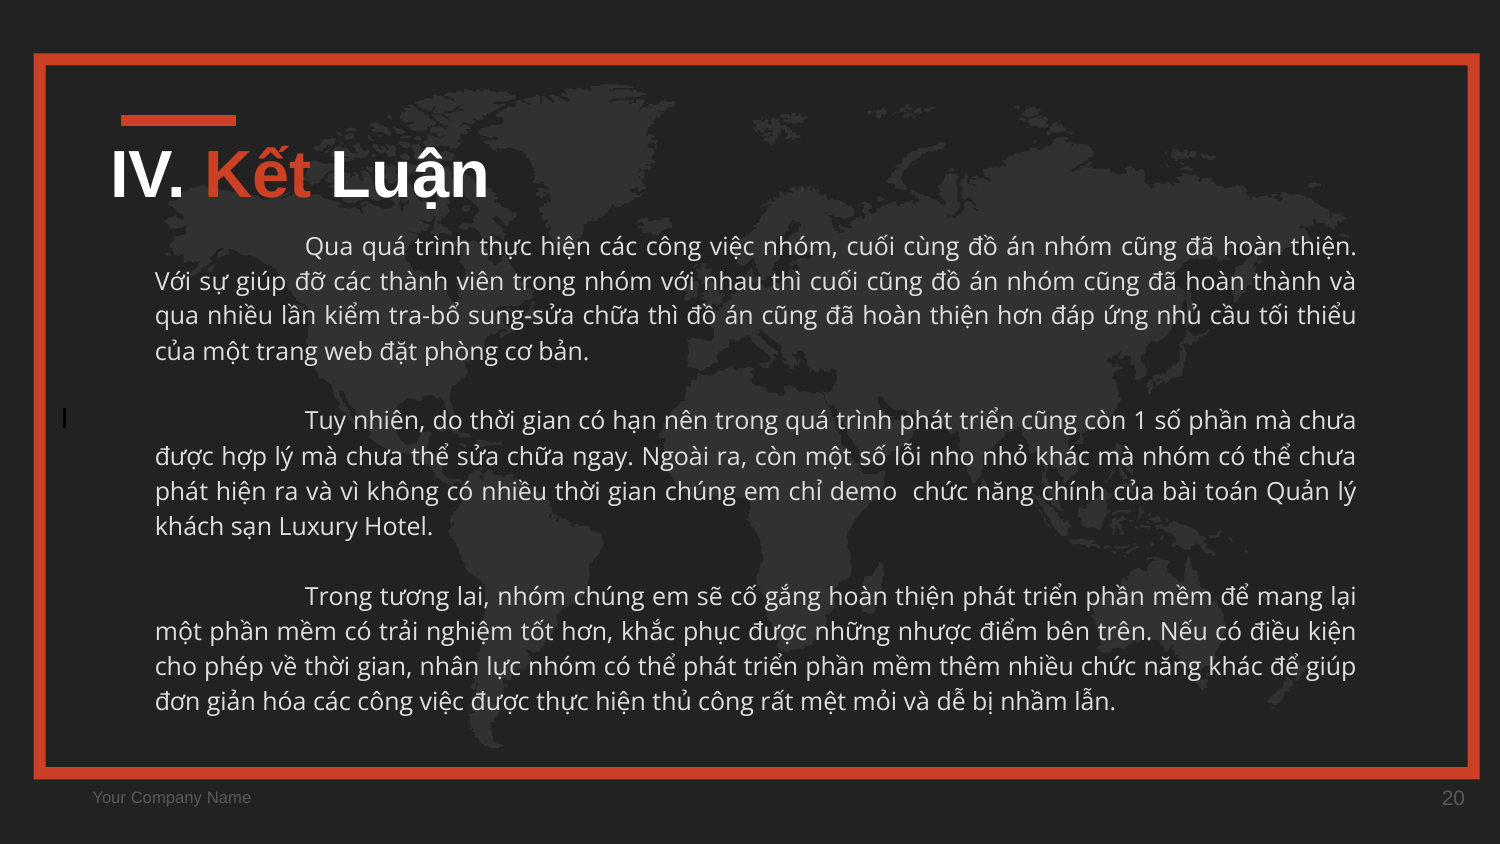

I

IV. Kết Luận
	Qua quá trình thực hiện các công việc nhóm, cuối cùng đồ án nhóm cũng đã hoàn thiện. Với sự giúp đỡ các thành viên trong nhóm với nhau thì cuối cũng đồ án nhóm cũng đã hoàn thành và qua nhiều lần kiểm tra-bổ sung-sửa chữa thì đồ án cũng đã hoàn thiện hơn đáp ứng nhủ cầu tối thiểu của một trang web đặt phòng cơ bản.

	Tuy nhiên, do thời gian có hạn nên trong quá trình phát triển cũng còn 1 số phần mà chưa được hợp lý mà chưa thể sửa chữa ngay. Ngoài ra, còn một số lỗi nho nhỏ khác mà nhóm có thể chưa phát hiện ra và vì không có nhiều thời gian chúng em chỉ demo  chức năng chính của bài toán Quản lý khách sạn Luxury Hotel.

	Trong tương lai, nhóm chúng em sẽ cố gắng hoàn thiện phát triển phần mềm để mang lại một phần mềm có trải nghiệm tốt hơn, khắc phục được những nhược điểm bên trên. Nếu có điều kiện cho phép về thời gian, nhân lực nhóm có thể phát triển phần mềm thêm nhiều chức năng khác để giúp đơn giản hóa các công việc được thực hiện thủ công rất mệt mỏi và dễ bị nhầm lẫn.
20